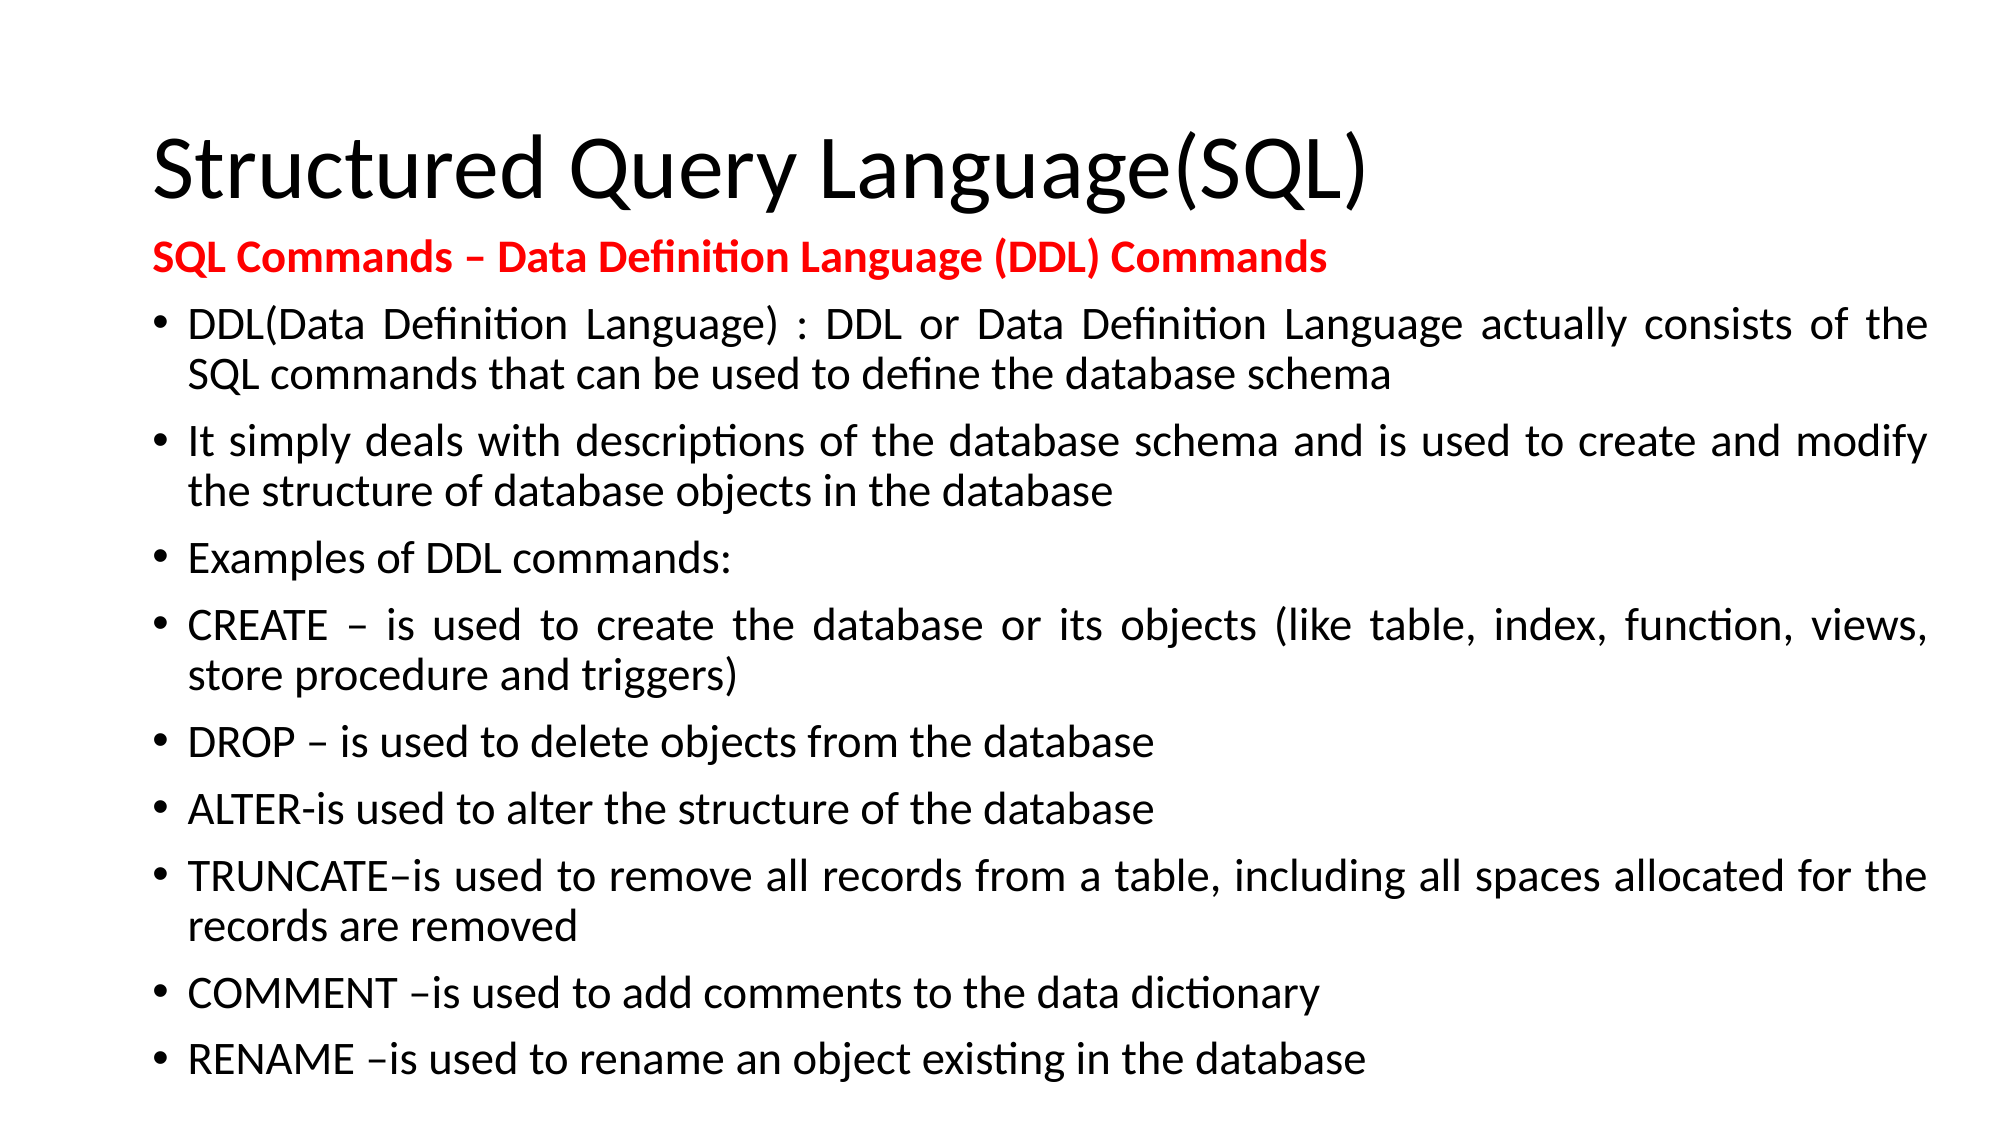

# Structured Query Language(SQL)
SQL Commands – Data Definition Language (DDL) Commands
DDL(Data Definition Language) : DDL or Data Definition Language actually consists of the SQL commands that can be used to define the database schema
It simply deals with descriptions of the database schema and is used to create and modify the structure of database objects in the database
Examples of DDL commands:
CREATE – is used to create the database or its objects (like table, index, function, views, store procedure and triggers)
DROP – is used to delete objects from the database
ALTER-is used to alter the structure of the database
TRUNCATE–is used to remove all records from a table, including all spaces allocated for the records are removed
COMMENT –is used to add comments to the data dictionary
RENAME –is used to rename an object existing in the database